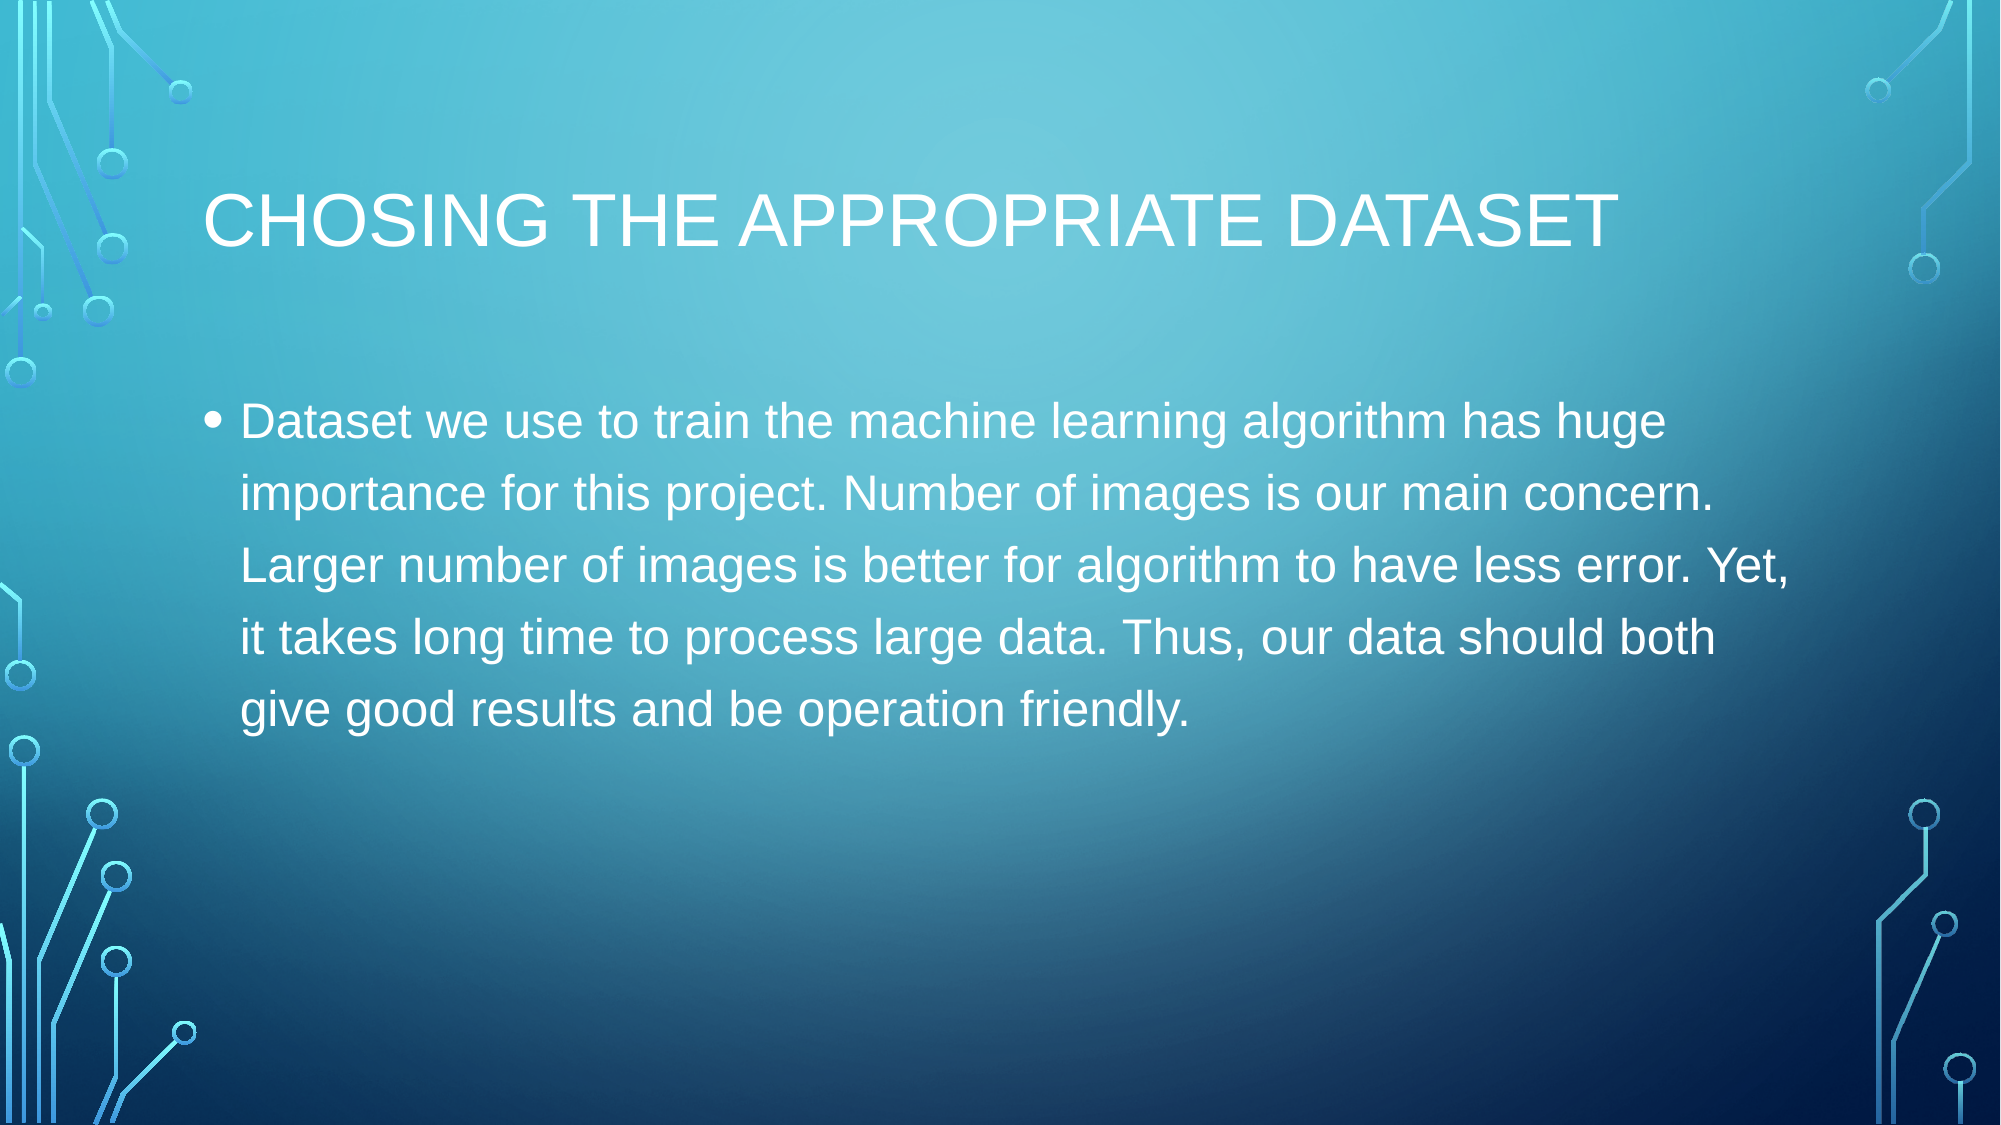

# Chosing the appropriate dataset
Dataset we use to train the machine learning algorithm has huge importance for this project. Number of images is our main concern. Larger number of images is better for algorithm to have less error. Yet, it takes long time to process large data. Thus, our data should both give good results and be operation friendly.